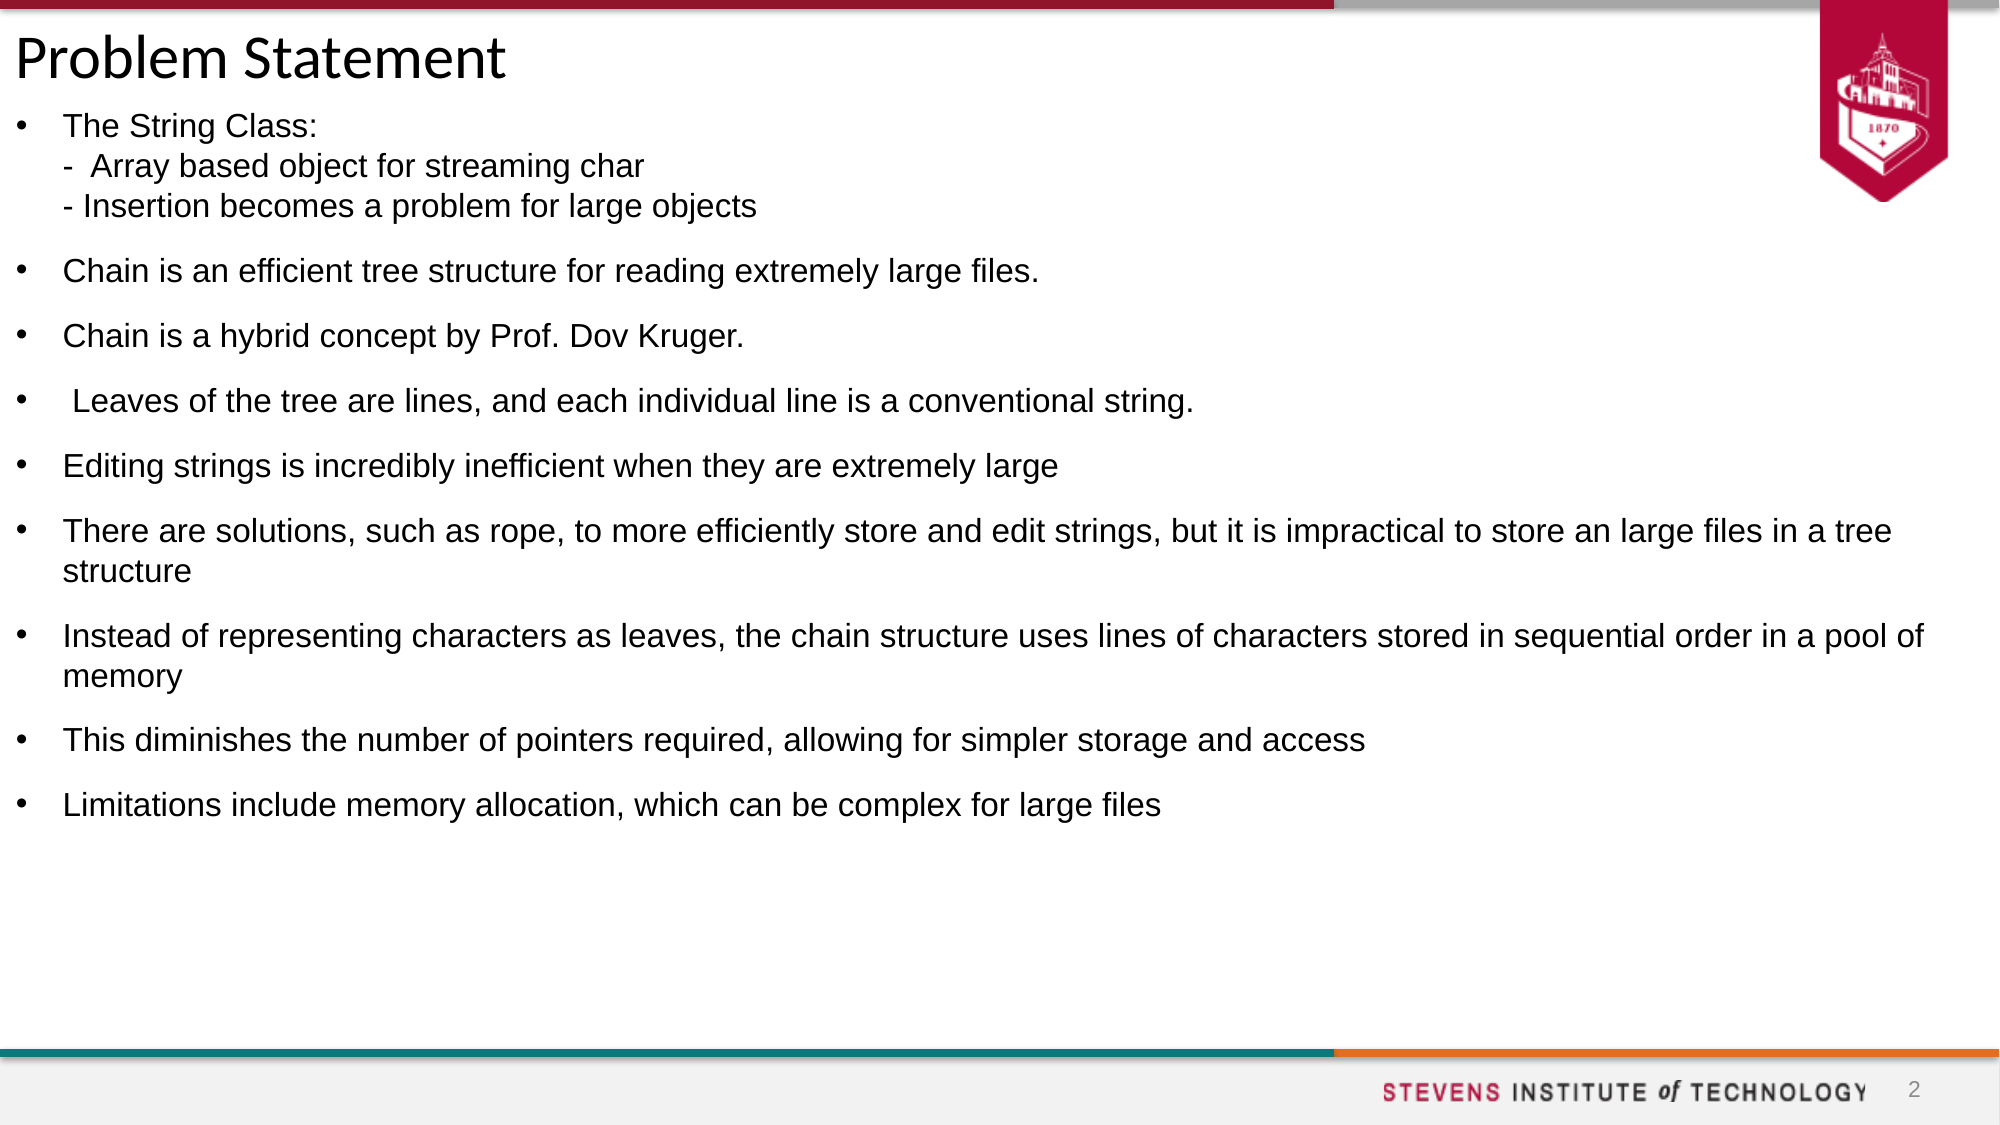

# Problem Statement
The String Class:
-  Array based object for streaming char
- Insertion becomes a problem for large objects
Chain is an efficient tree structure for reading extremely large files.
Chain is a hybrid concept by Prof. Dov Kruger.
 Leaves of the tree are lines, and each individual line is a conventional string.
Editing strings is incredibly inefficient when they are extremely large
There are solutions, such as rope, to more efficiently store and edit strings, but it is impractical to store an large files in a tree structure
Instead of representing characters as leaves, the chain structure uses lines of characters stored in sequential order in a pool of memory
This diminishes the number of pointers required, allowing for simpler storage and access
Limitations include memory allocation, which can be complex for large files

2